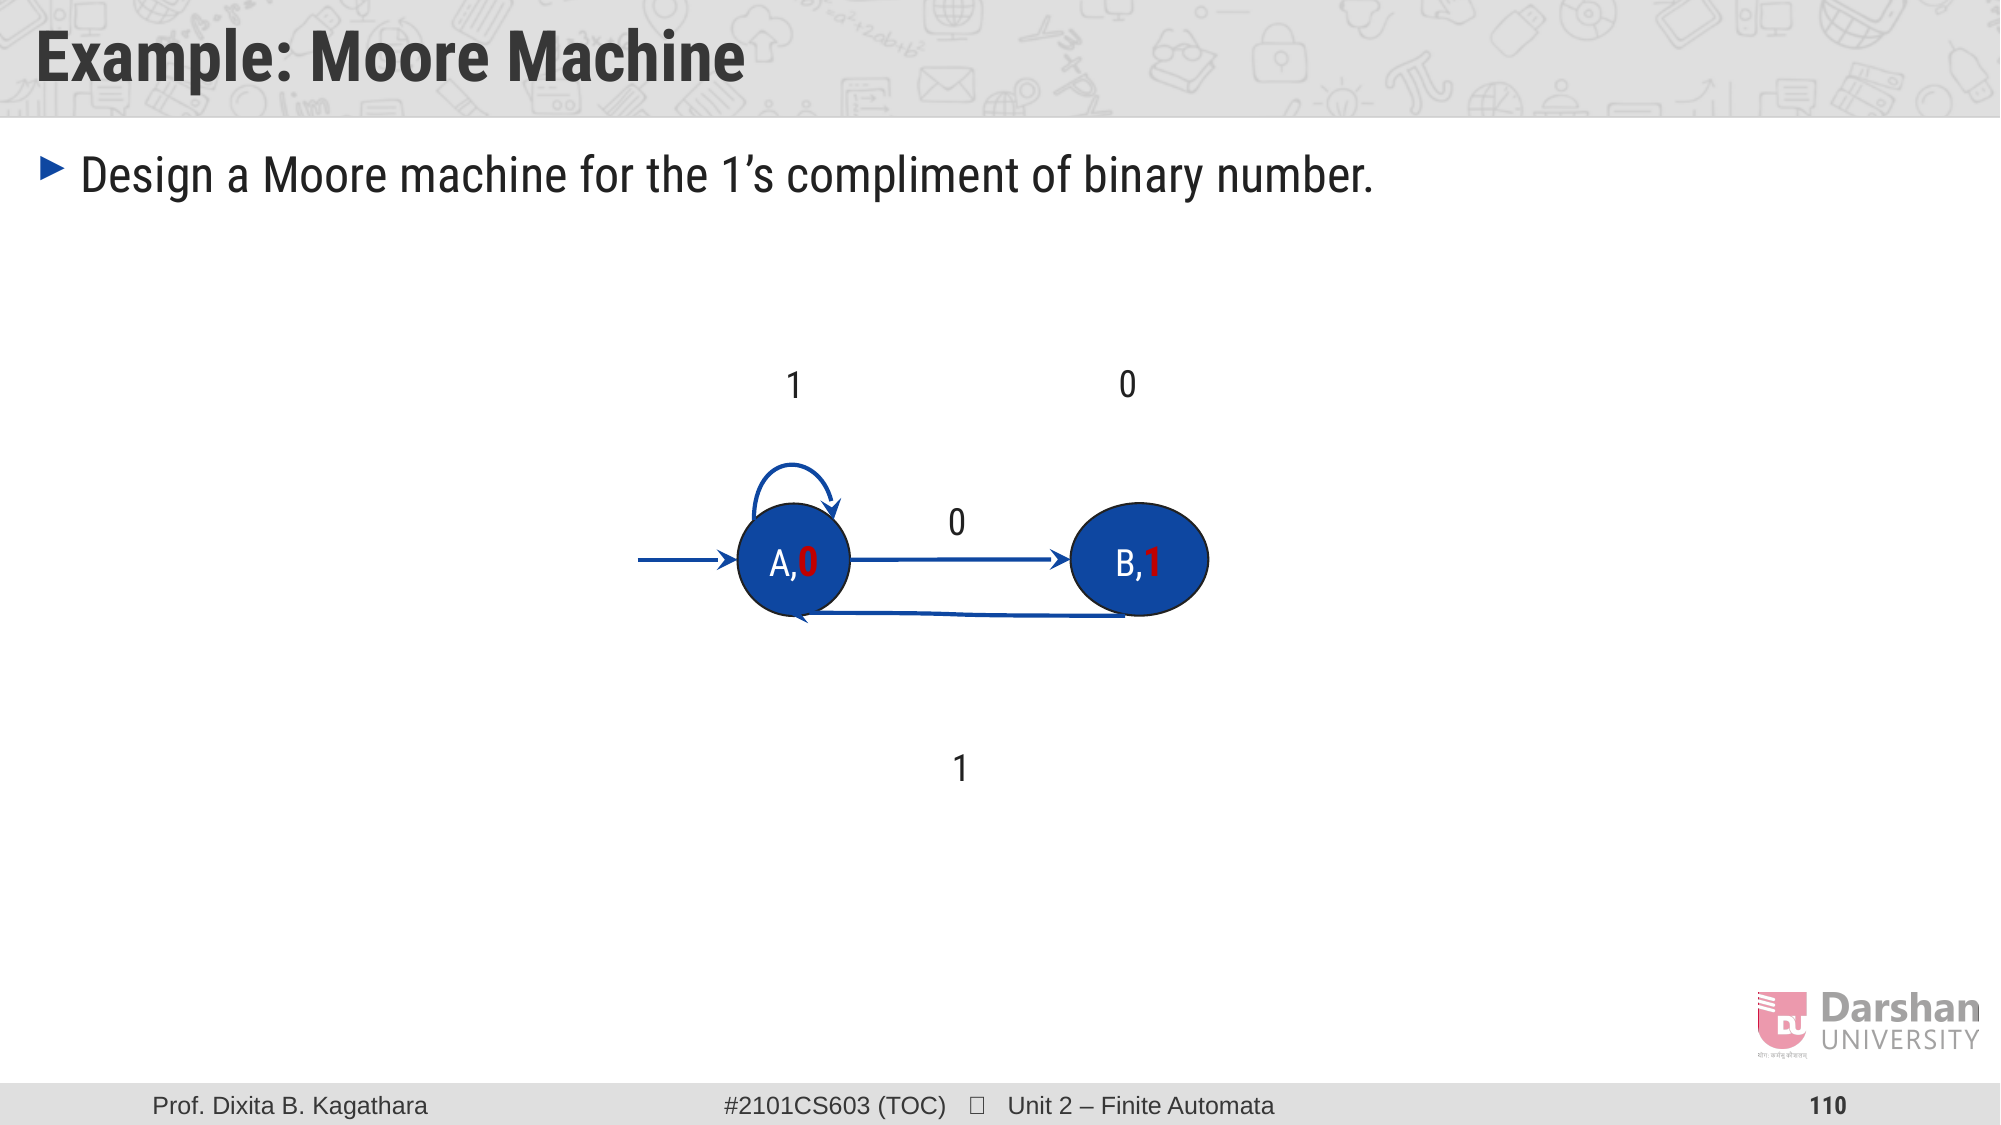

# Example: Moore Machine
Design a Moore machine for the 1’s compliment of binary number.

0
1
0
B,1
A,0
1